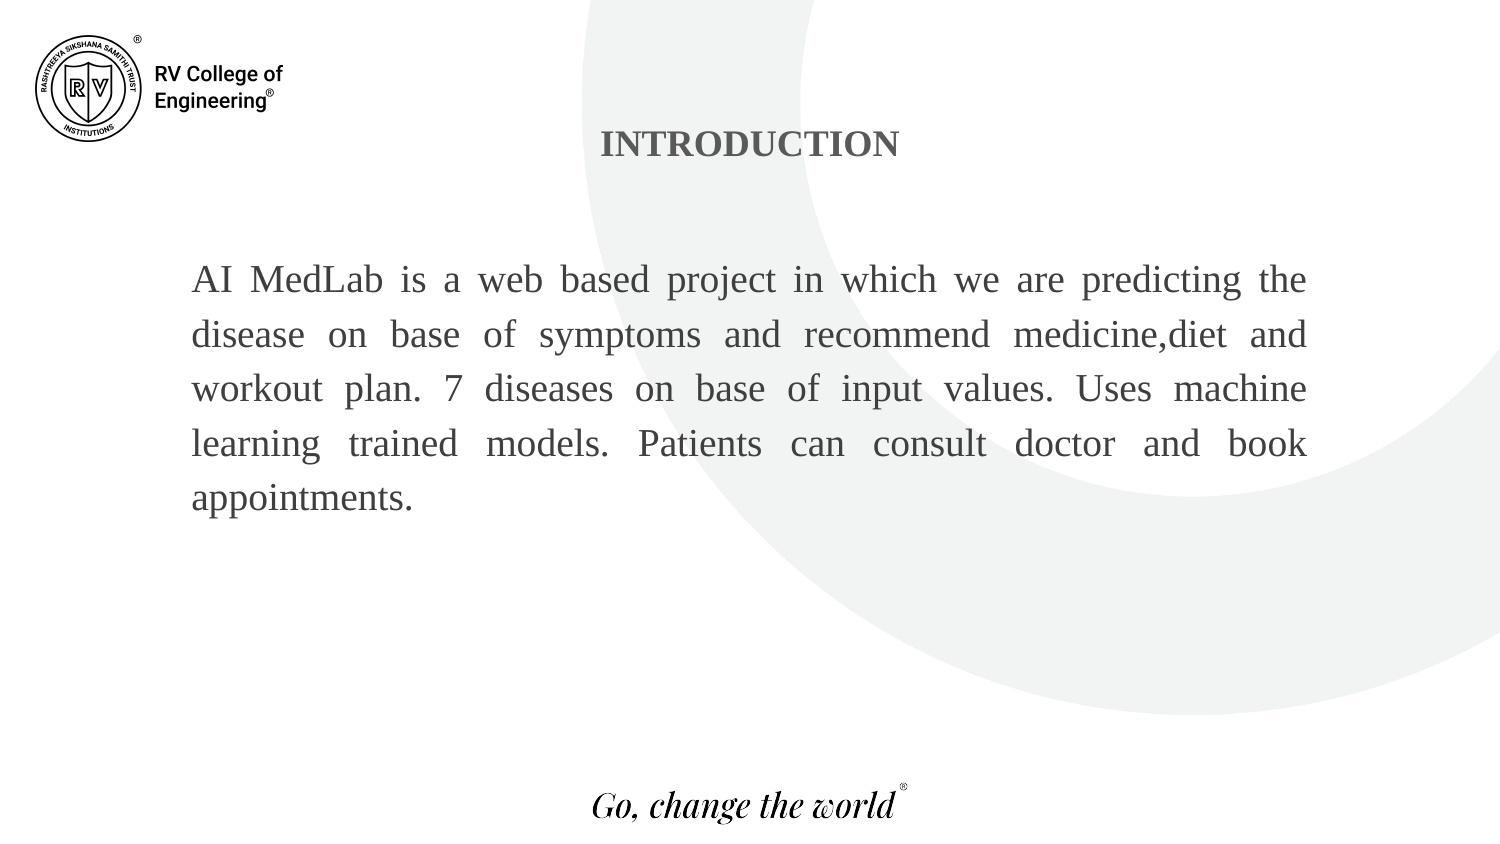

INTRODUCTION

AI MedLab is a web based project in which we are predicting the disease on base of symptoms and recommend medicine,diet and workout plan. 7 diseases on base of input values. Uses machine learning trained models. Patients can consult doctor and book appointments.